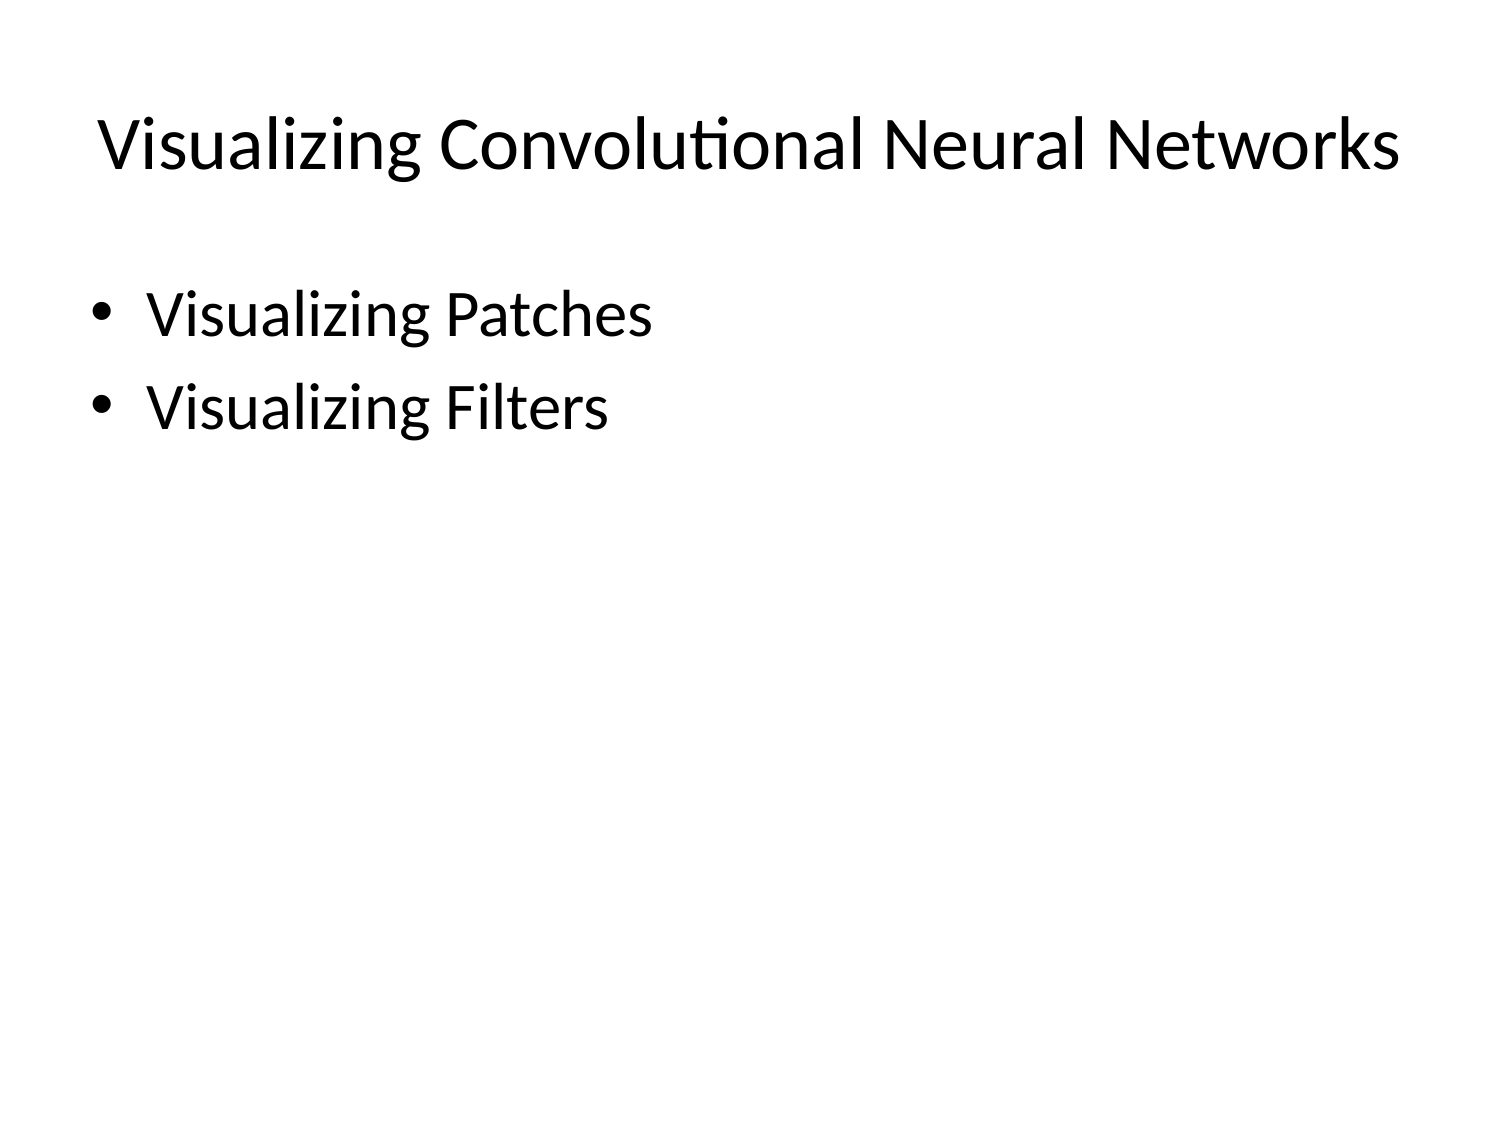

# Visualizing Convolutional Neural Networks
Visualizing Patches
Visualizing Filters